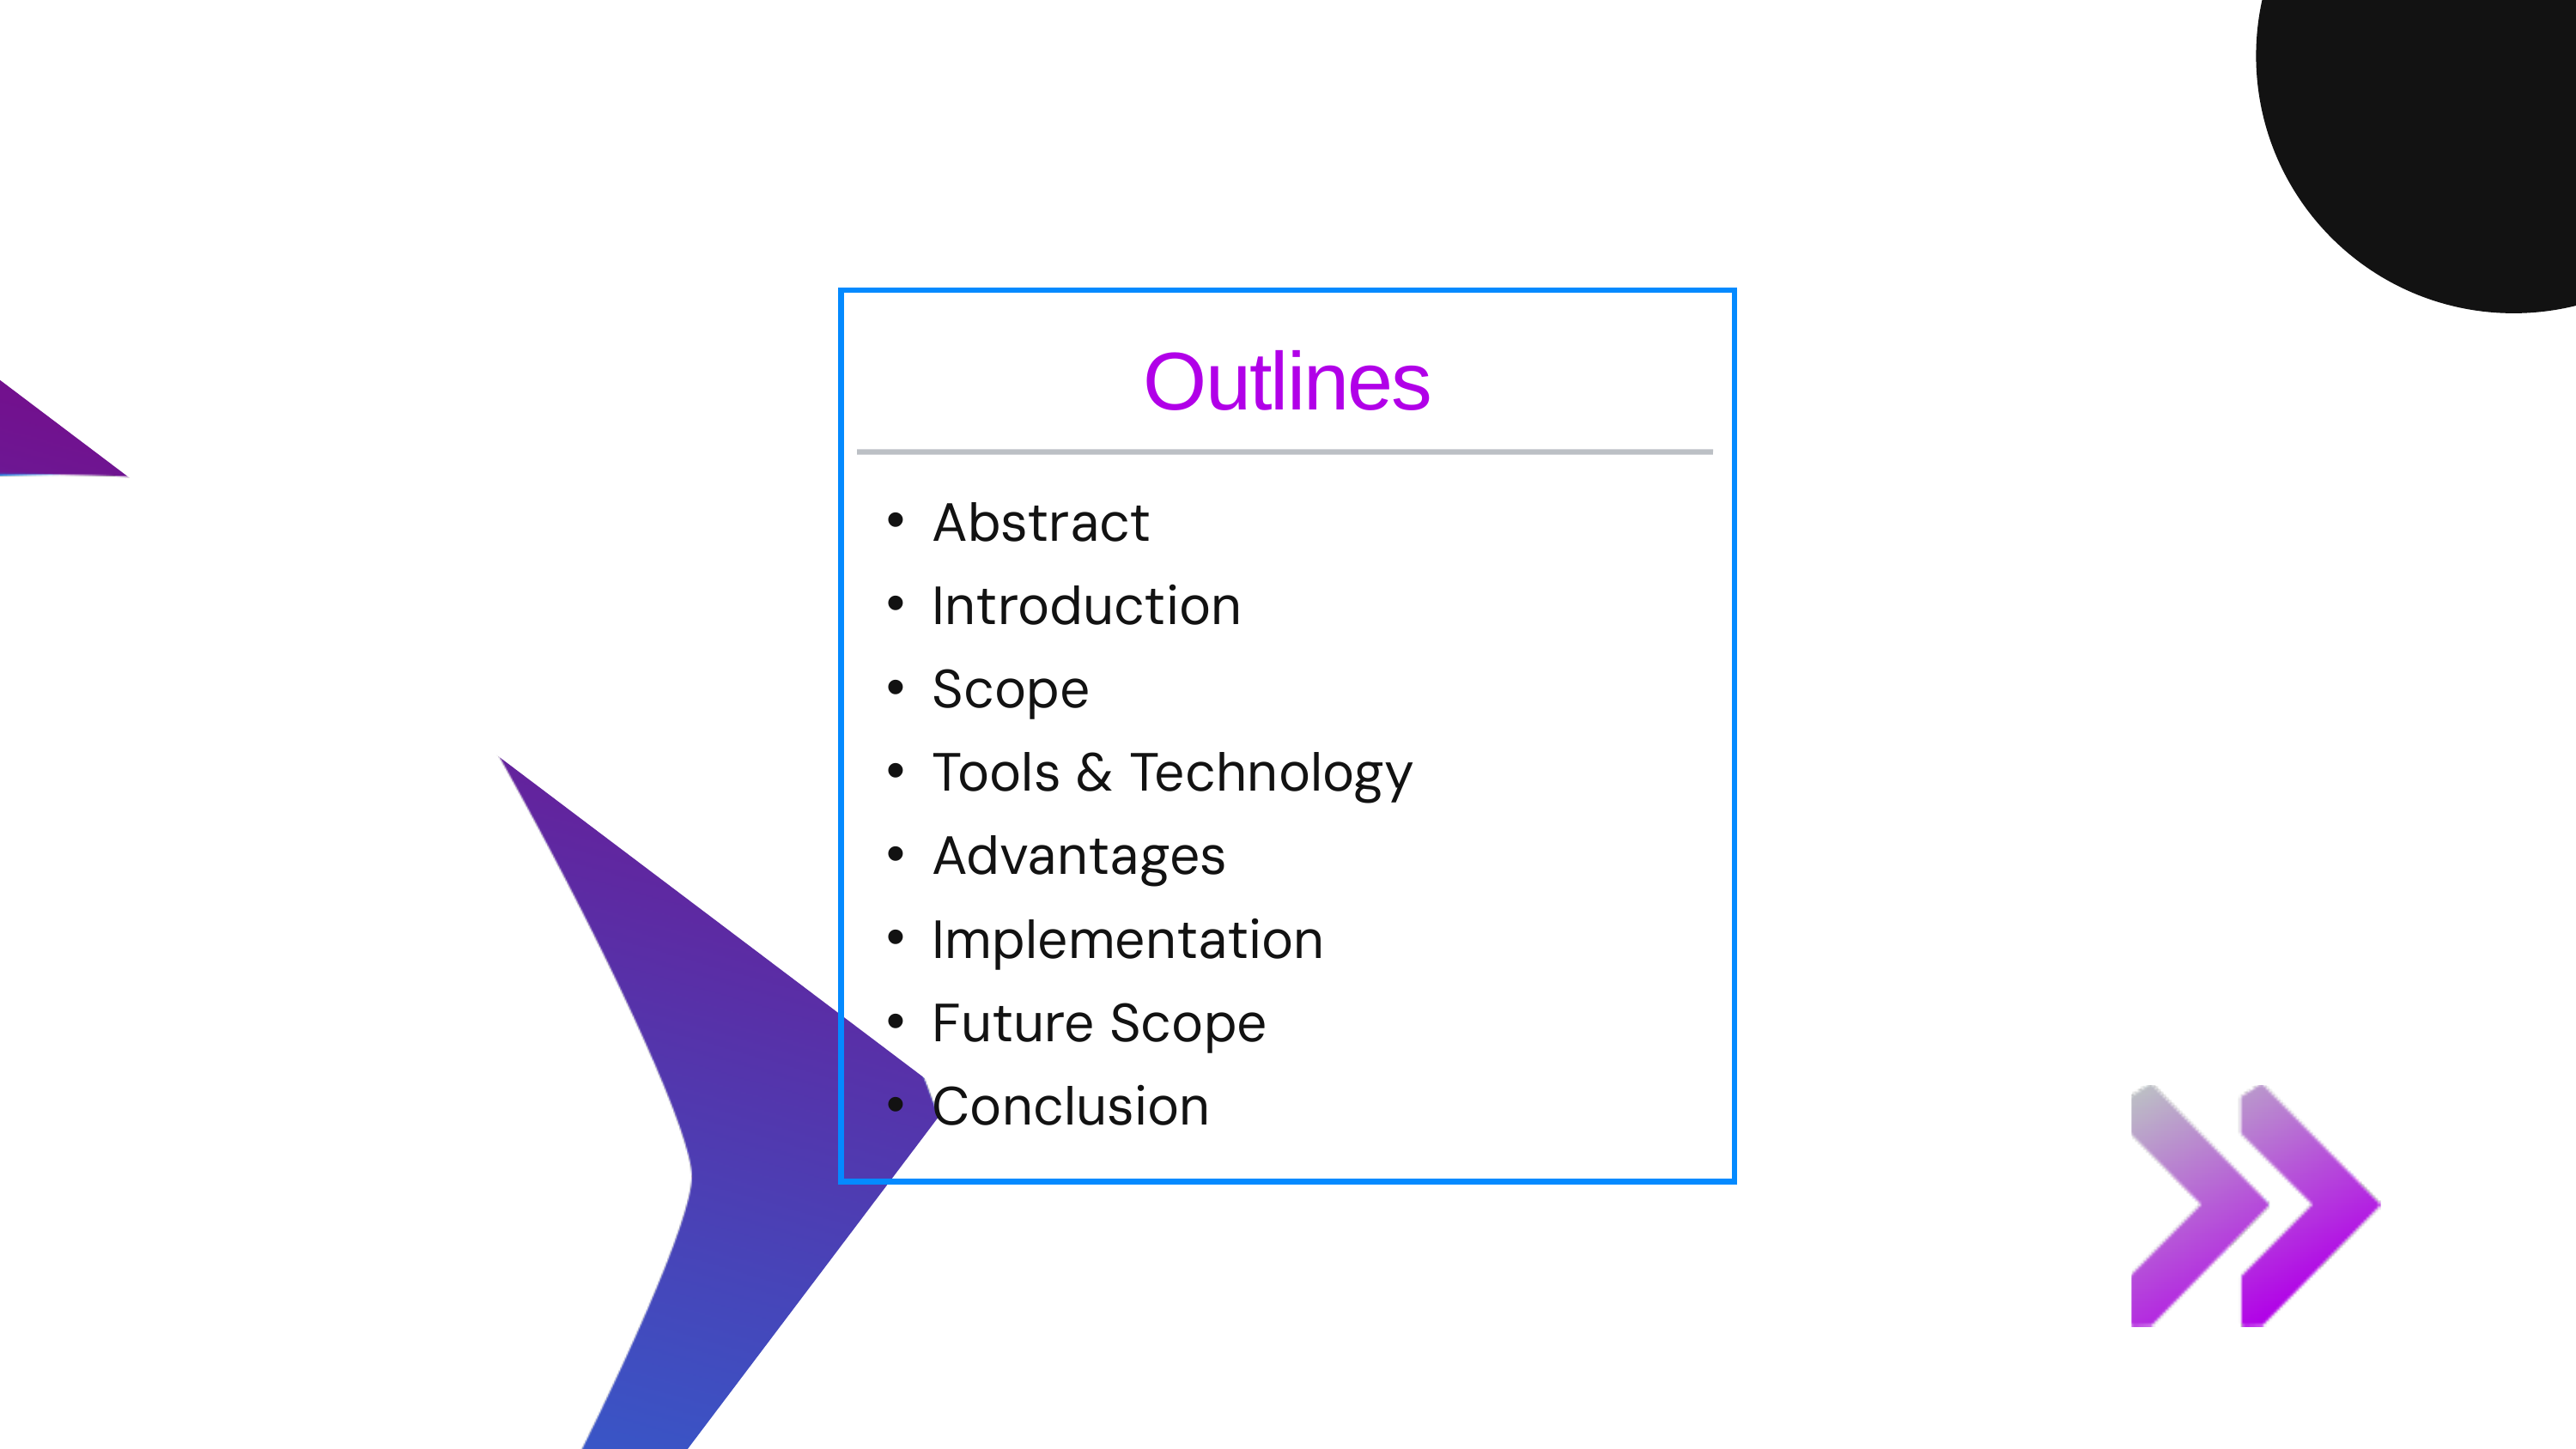

Outlines

Abstract
Introduction
Scope
Tools & Technology
Advantages
Implementation
Future Scope
Conclusion